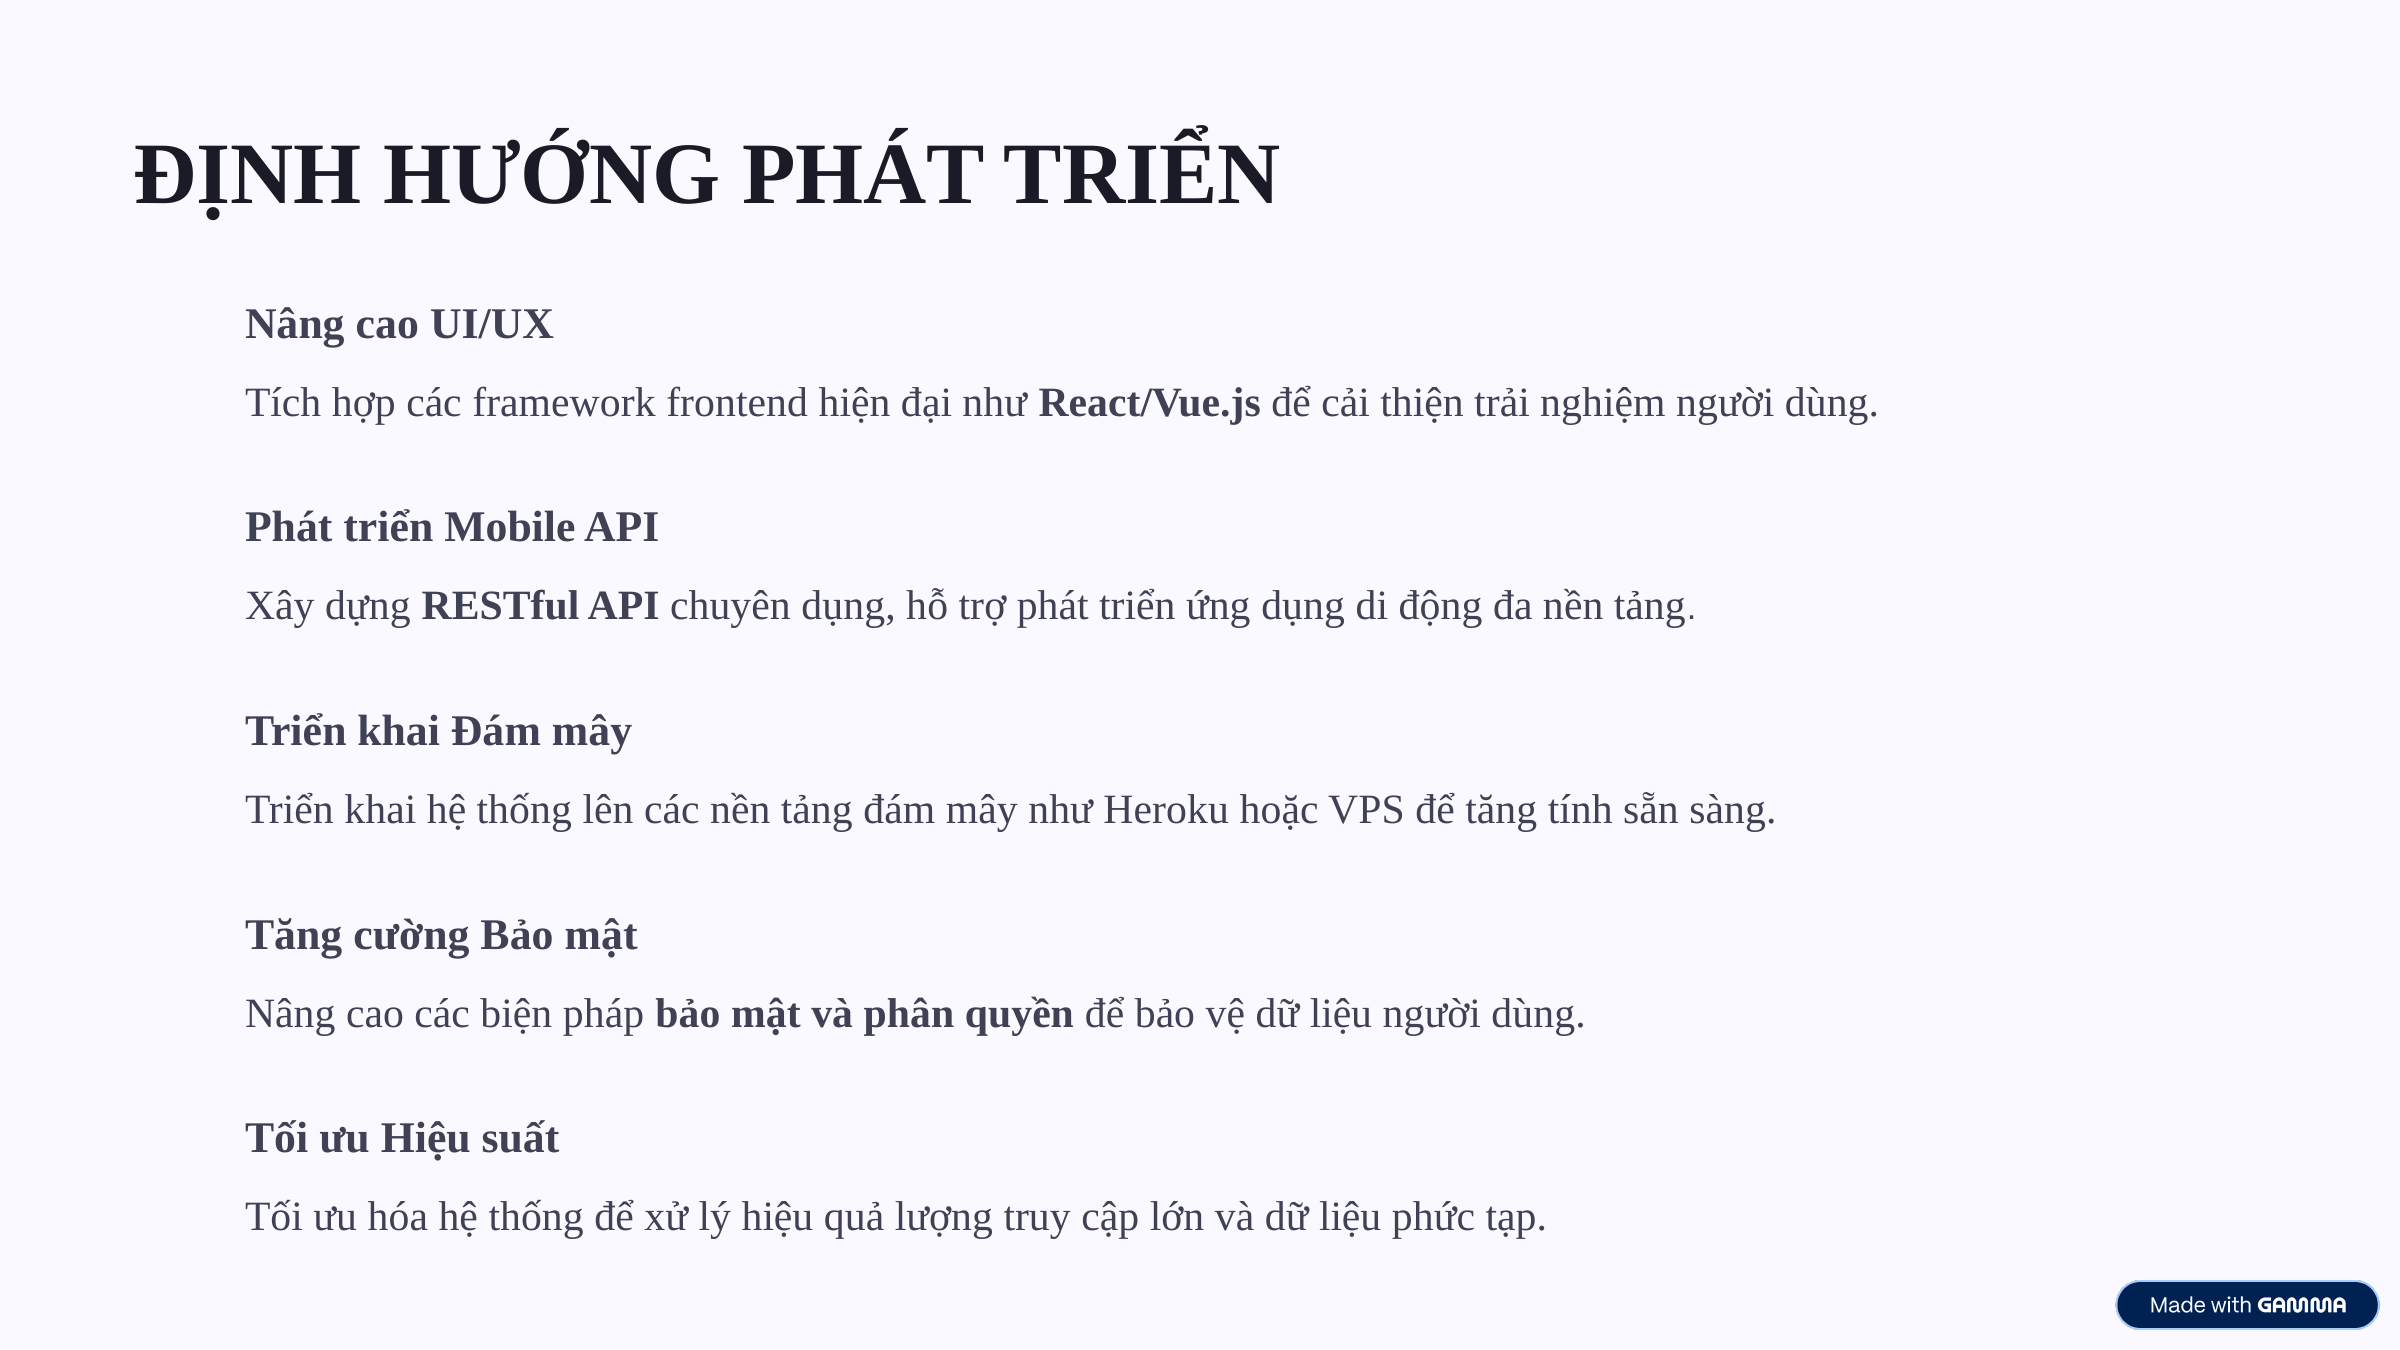

ĐỊNH HƯỚNG PHÁT TRIỂN
Nâng cao UI/UX
Tích hợp các framework frontend hiện đại như React/Vue.js để cải thiện trải nghiệm người dùng.
Phát triển Mobile API
Xây dựng RESTful API chuyên dụng, hỗ trợ phát triển ứng dụng di động đa nền tảng.
Triển khai Đám mây
Triển khai hệ thống lên các nền tảng đám mây như Heroku hoặc VPS để tăng tính sẵn sàng.
Tăng cường Bảo mật
Nâng cao các biện pháp bảo mật và phân quyền để bảo vệ dữ liệu người dùng.
Tối ưu Hiệu suất
Tối ưu hóa hệ thống để xử lý hiệu quả lượng truy cập lớn và dữ liệu phức tạp.